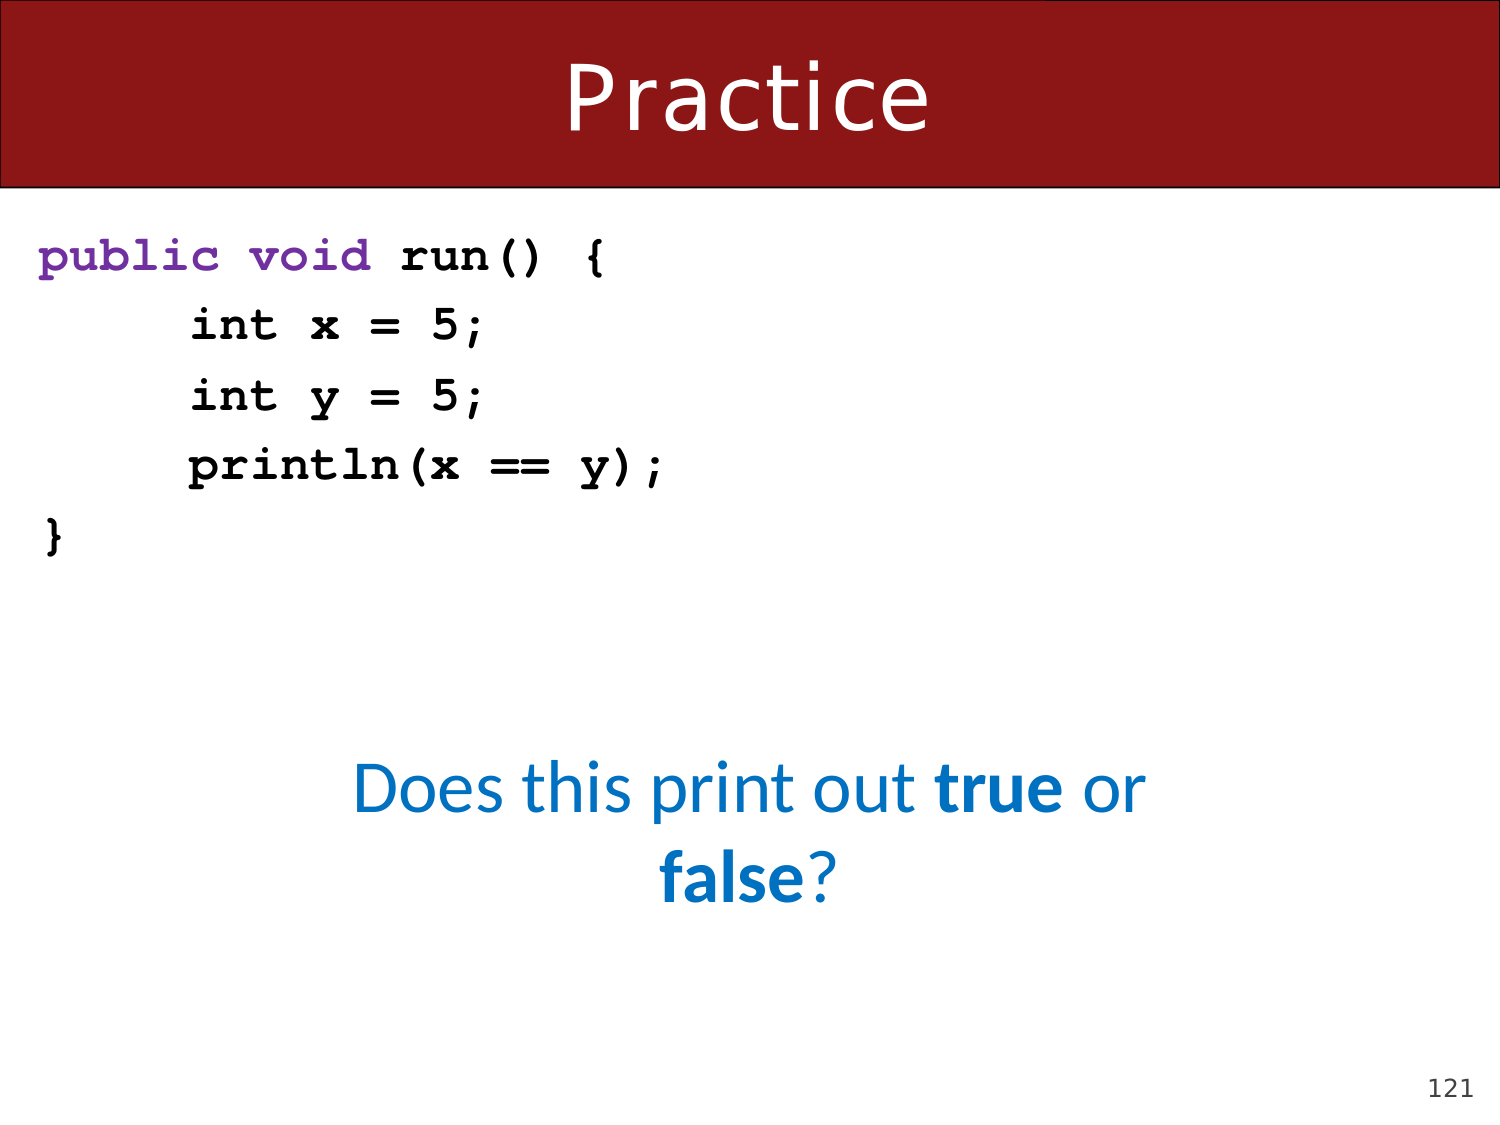

# Practice
public void run() {
	int x = 5;
	int y = 5;
	println(x == y);
}
Does this print out true or false?